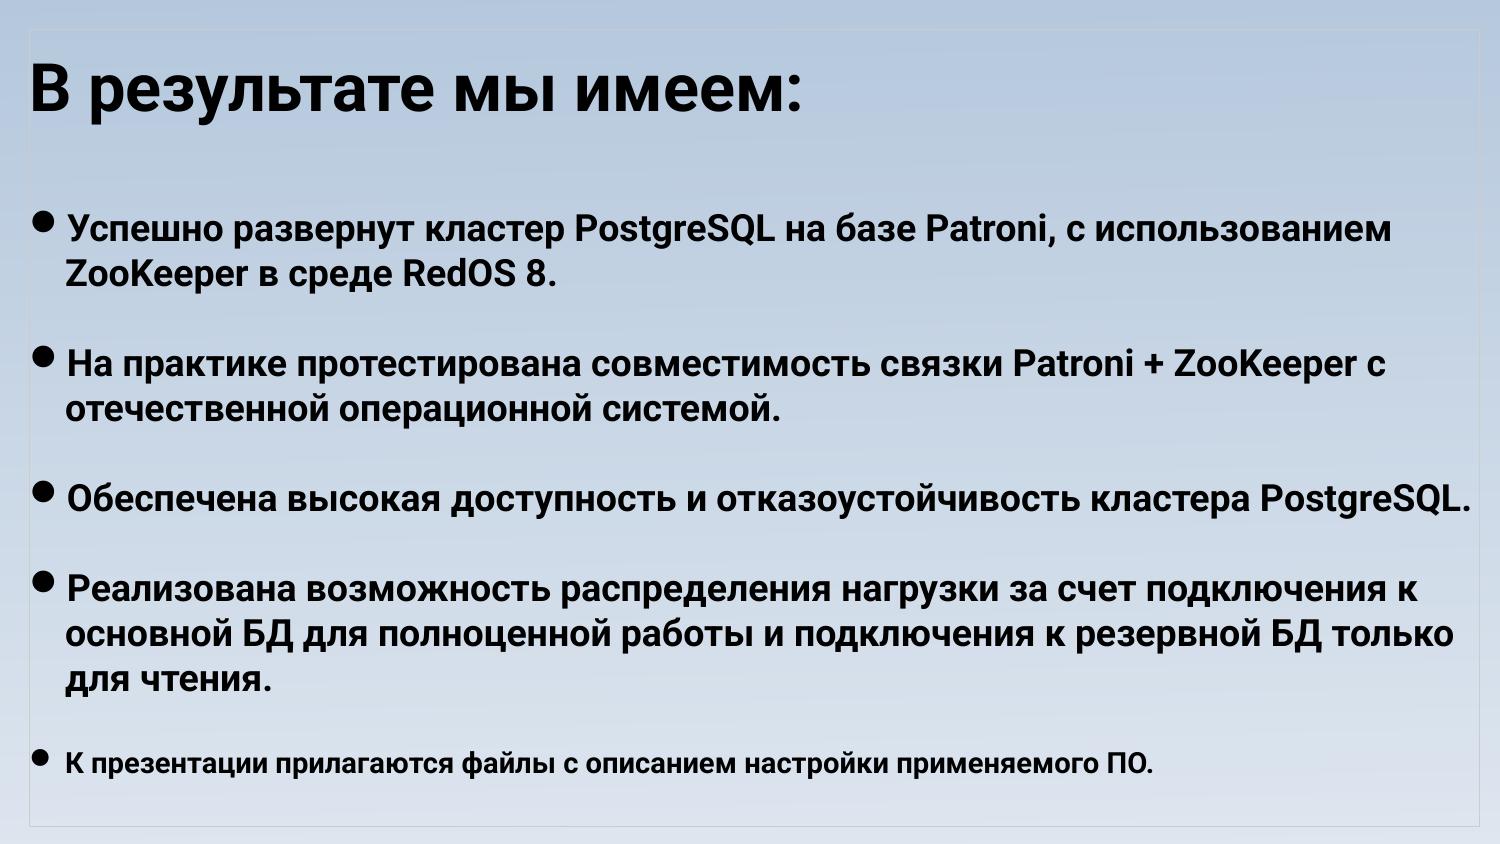

В результате мы имеем:

Успешно развернут кластер PostgreSQL на базе Patroni, с использованием ZooKeeper в среде RedOS 8.

На практике протестирована совместимость связки Patroni + ZooKeeper с отечественной операционной системой.

Обеспечена высокая доступность и отказоустойчивость кластера PostgreSQL.

Реализована возможность распределения нагрузки за счет подключения к основной БД для полноценной работы и подключения к резервной БД только для чтения.

К презентации прилагаются файлы с описанием настройки применяемого ПО.